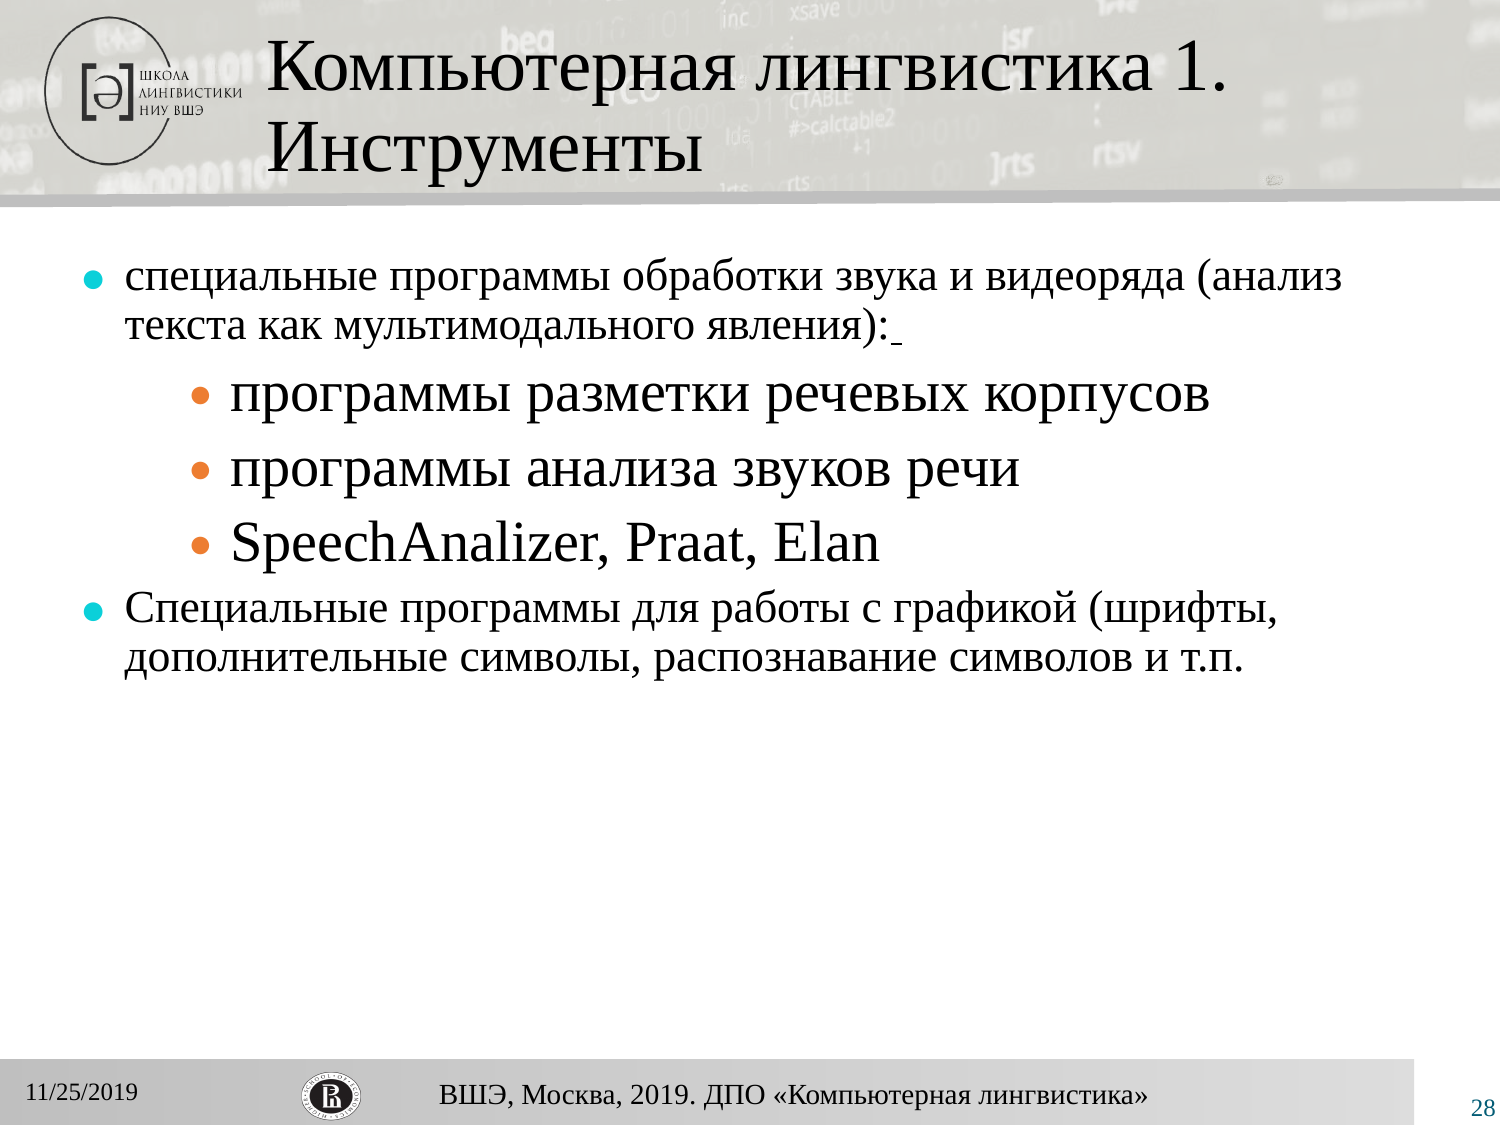

# Компьютерная лингвистика 1. Инструменты
специальные программы обработки звука и видеоряда (анализ текста как мультимодального явления):
программы разметки речевых корпусов
программы анализа звуков речи
SpeechAnalizer, Praat, Elan
Специальные программы для работы с графикой (шрифты, дополнительные символы, распознавание символов и т.п.
11/25/2019
28